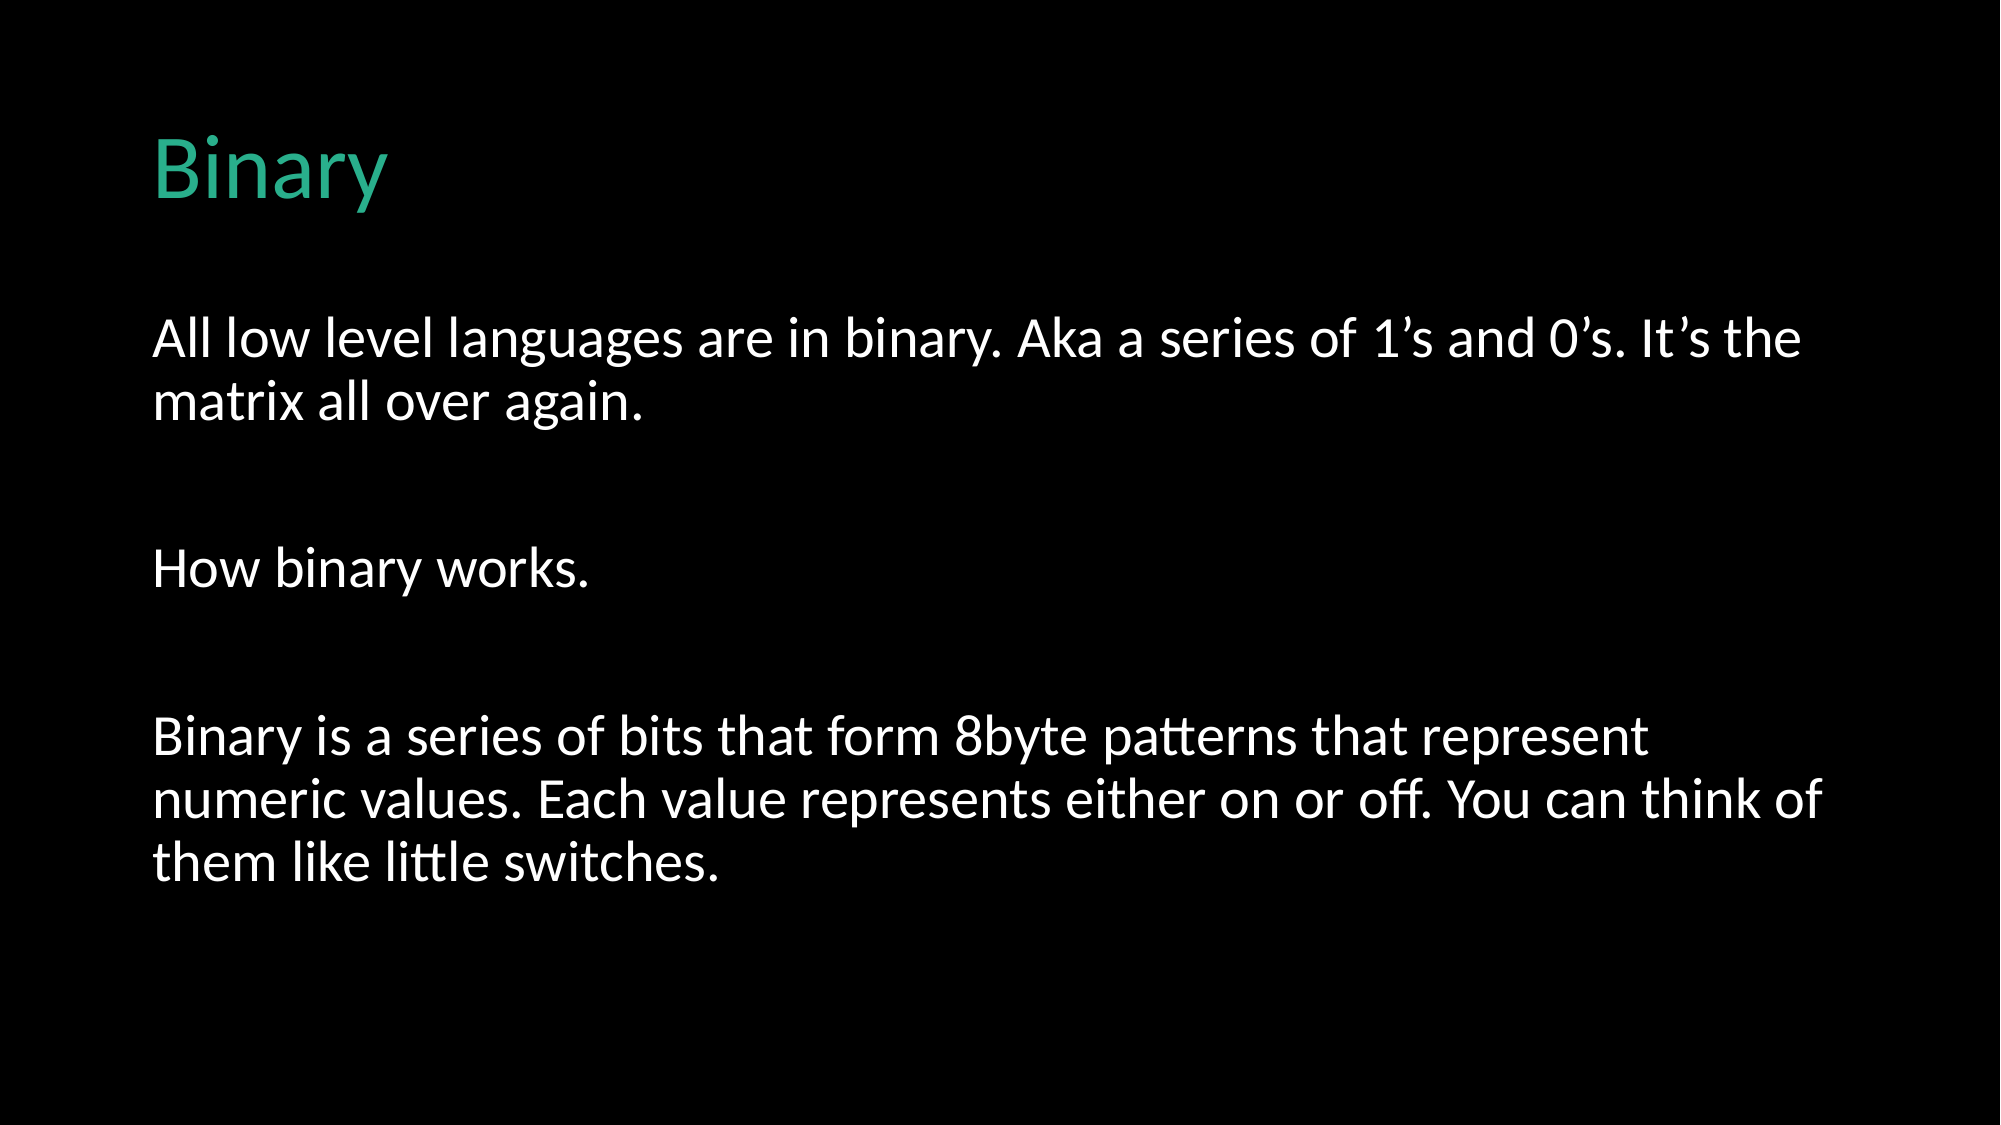

# Binary
All low level languages are in binary. Aka a series of 1’s and 0’s. It’s the matrix all over again.

How binary works.

Binary is a series of bits that form 8byte patterns that represent numeric values. Each value represents either on or off. You can think of them like little switches.